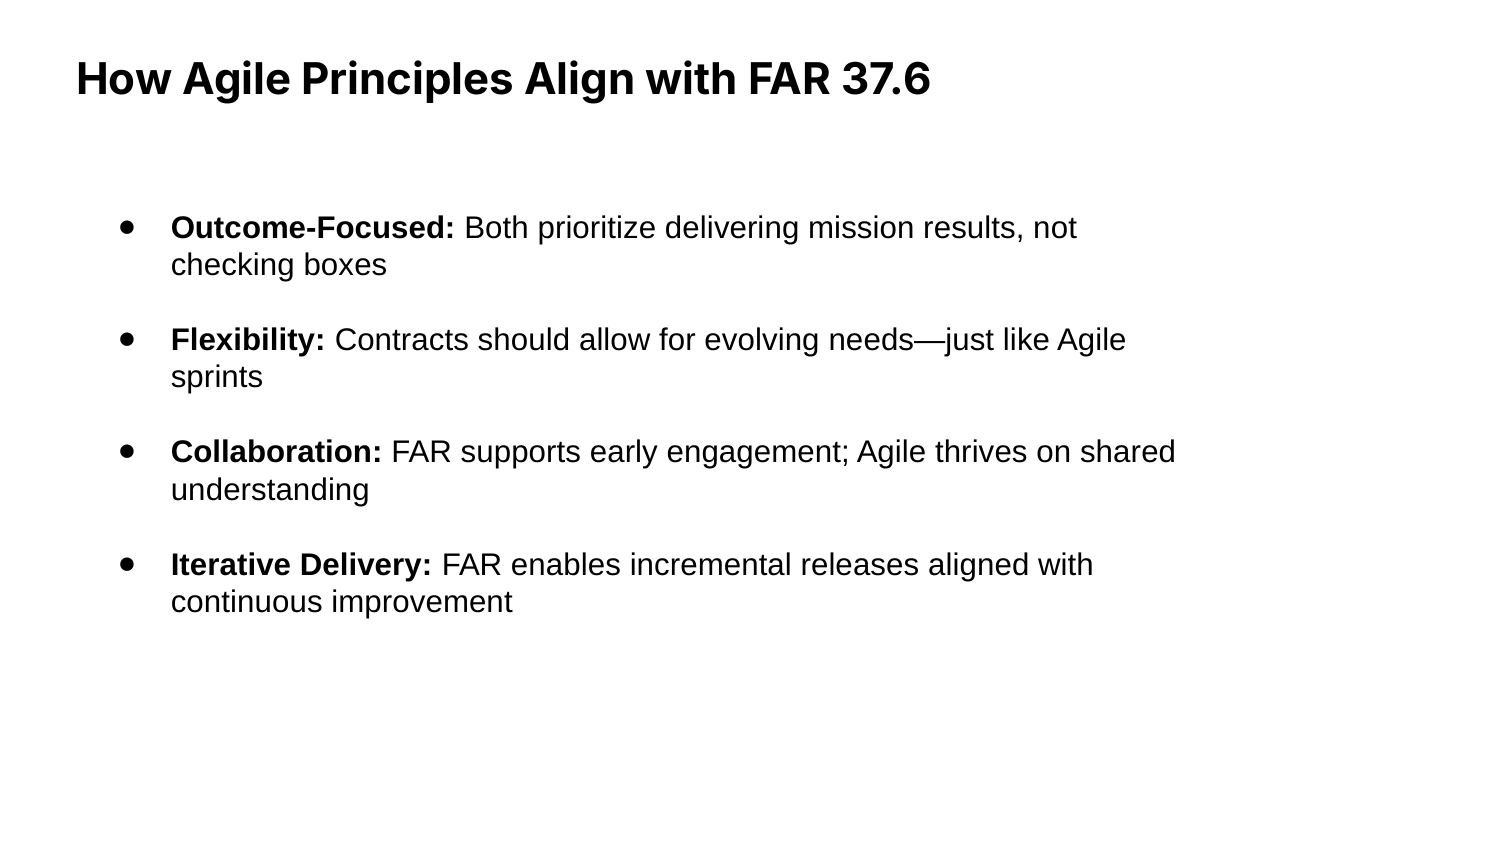

How Agile Principles Align with FAR 37.6

Outcome-Focused: Both prioritize delivering mission results, not checking boxes
Flexibility: Contracts should allow for evolving needs—just like Agile sprints
Collaboration: FAR supports early engagement; Agile thrives on shared understanding
Iterative Delivery: FAR enables incremental releases aligned with continuous improvement